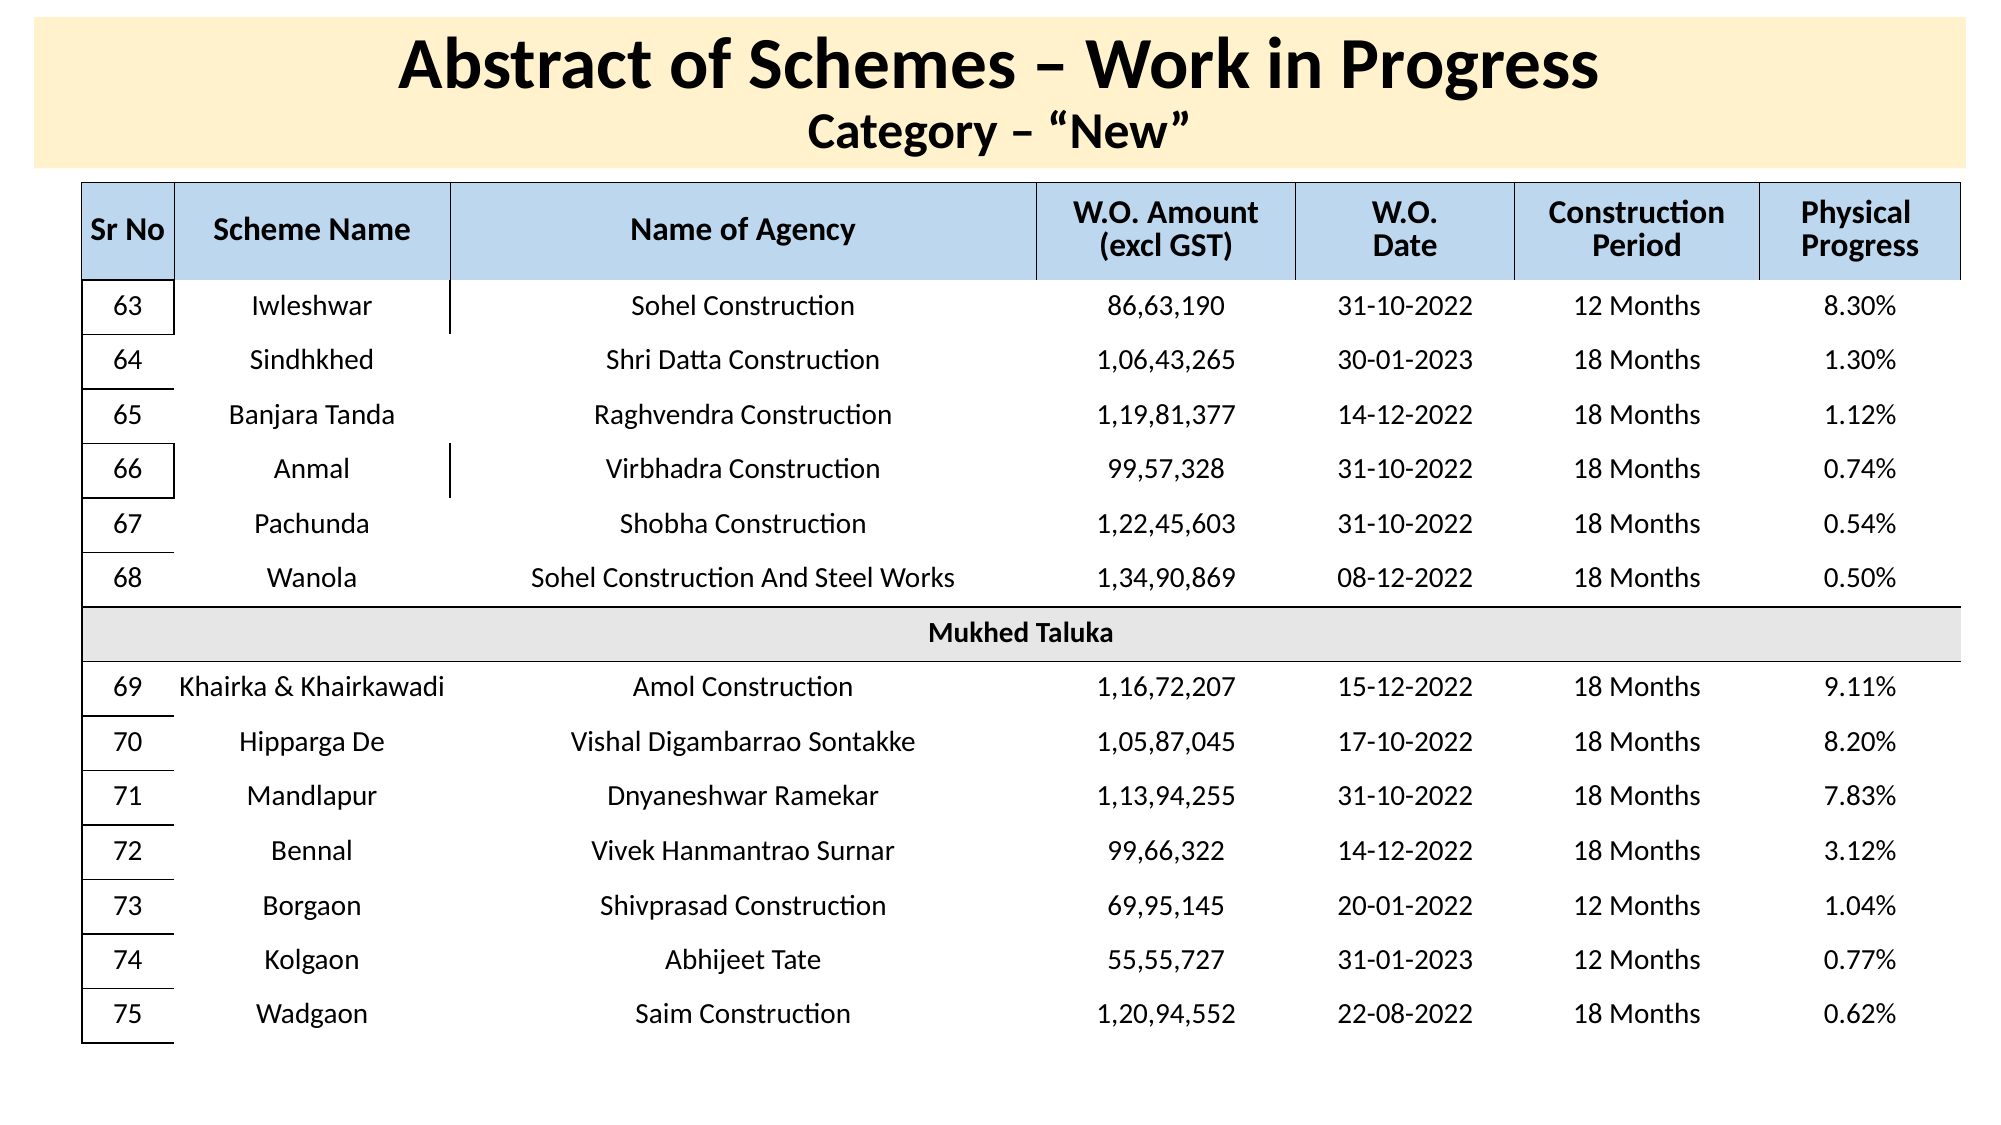

# Abstract of Schemes – Work in Progress Category – “New”
| Sr No | Scheme Name | Name of Agency | W.O. Amount (excl GST) | W.O. Date | Construction Period | Physical Progress |
| --- | --- | --- | --- | --- | --- | --- |
| 63 | Iwleshwar | Sohel Construction | 86,63,190 | 31-10-2022 | 12 Months | 8.30% |
| --- | --- | --- | --- | --- | --- | --- |
| 64 | Sindhkhed | Shri Datta Construction | 1,06,43,265 | 30-01-2023 | 18 Months | 1.30% |
| 65 | Banjara Tanda | Raghvendra Construction | 1,19,81,377 | 14-12-2022 | 18 Months | 1.12% |
| 66 | Anmal | Virbhadra Construction | 99,57,328 | 31-10-2022 | 18 Months | 0.74% |
| 67 | Pachunda | Shobha Construction | 1,22,45,603 | 31-10-2022 | 18 Months | 0.54% |
| 68 | Wanola | Sohel Construction And Steel Works | 1,34,90,869 | 08-12-2022 | 18 Months | 0.50% |
| Mukhed Taluka |  |  |  |  |  |  |
| 69 | Khairka & Khairkawadi | Amol Construction | 1,16,72,207 | 15-12-2022 | 18 Months | 9.11% |
| 70 | Hipparga De | Vishal Digambarrao Sontakke | 1,05,87,045 | 17-10-2022 | 18 Months | 8.20% |
| 71 | Mandlapur | Dnyaneshwar Ramekar | 1,13,94,255 | 31-10-2022 | 18 Months | 7.83% |
| 72 | Bennal | Vivek Hanmantrao Surnar | 99,66,322 | 14-12-2022 | 18 Months | 3.12% |
| 73 | Borgaon | Shivprasad Construction | 69,95,145 | 20-01-2022 | 12 Months | 1.04% |
| 74 | Kolgaon | Abhijeet Tate | 55,55,727 | 31-01-2023 | 12 Months | 0.77% |
| 75 | Wadgaon | Saim Construction | 1,20,94,552 | 22-08-2022 | 18 Months | 0.62% |